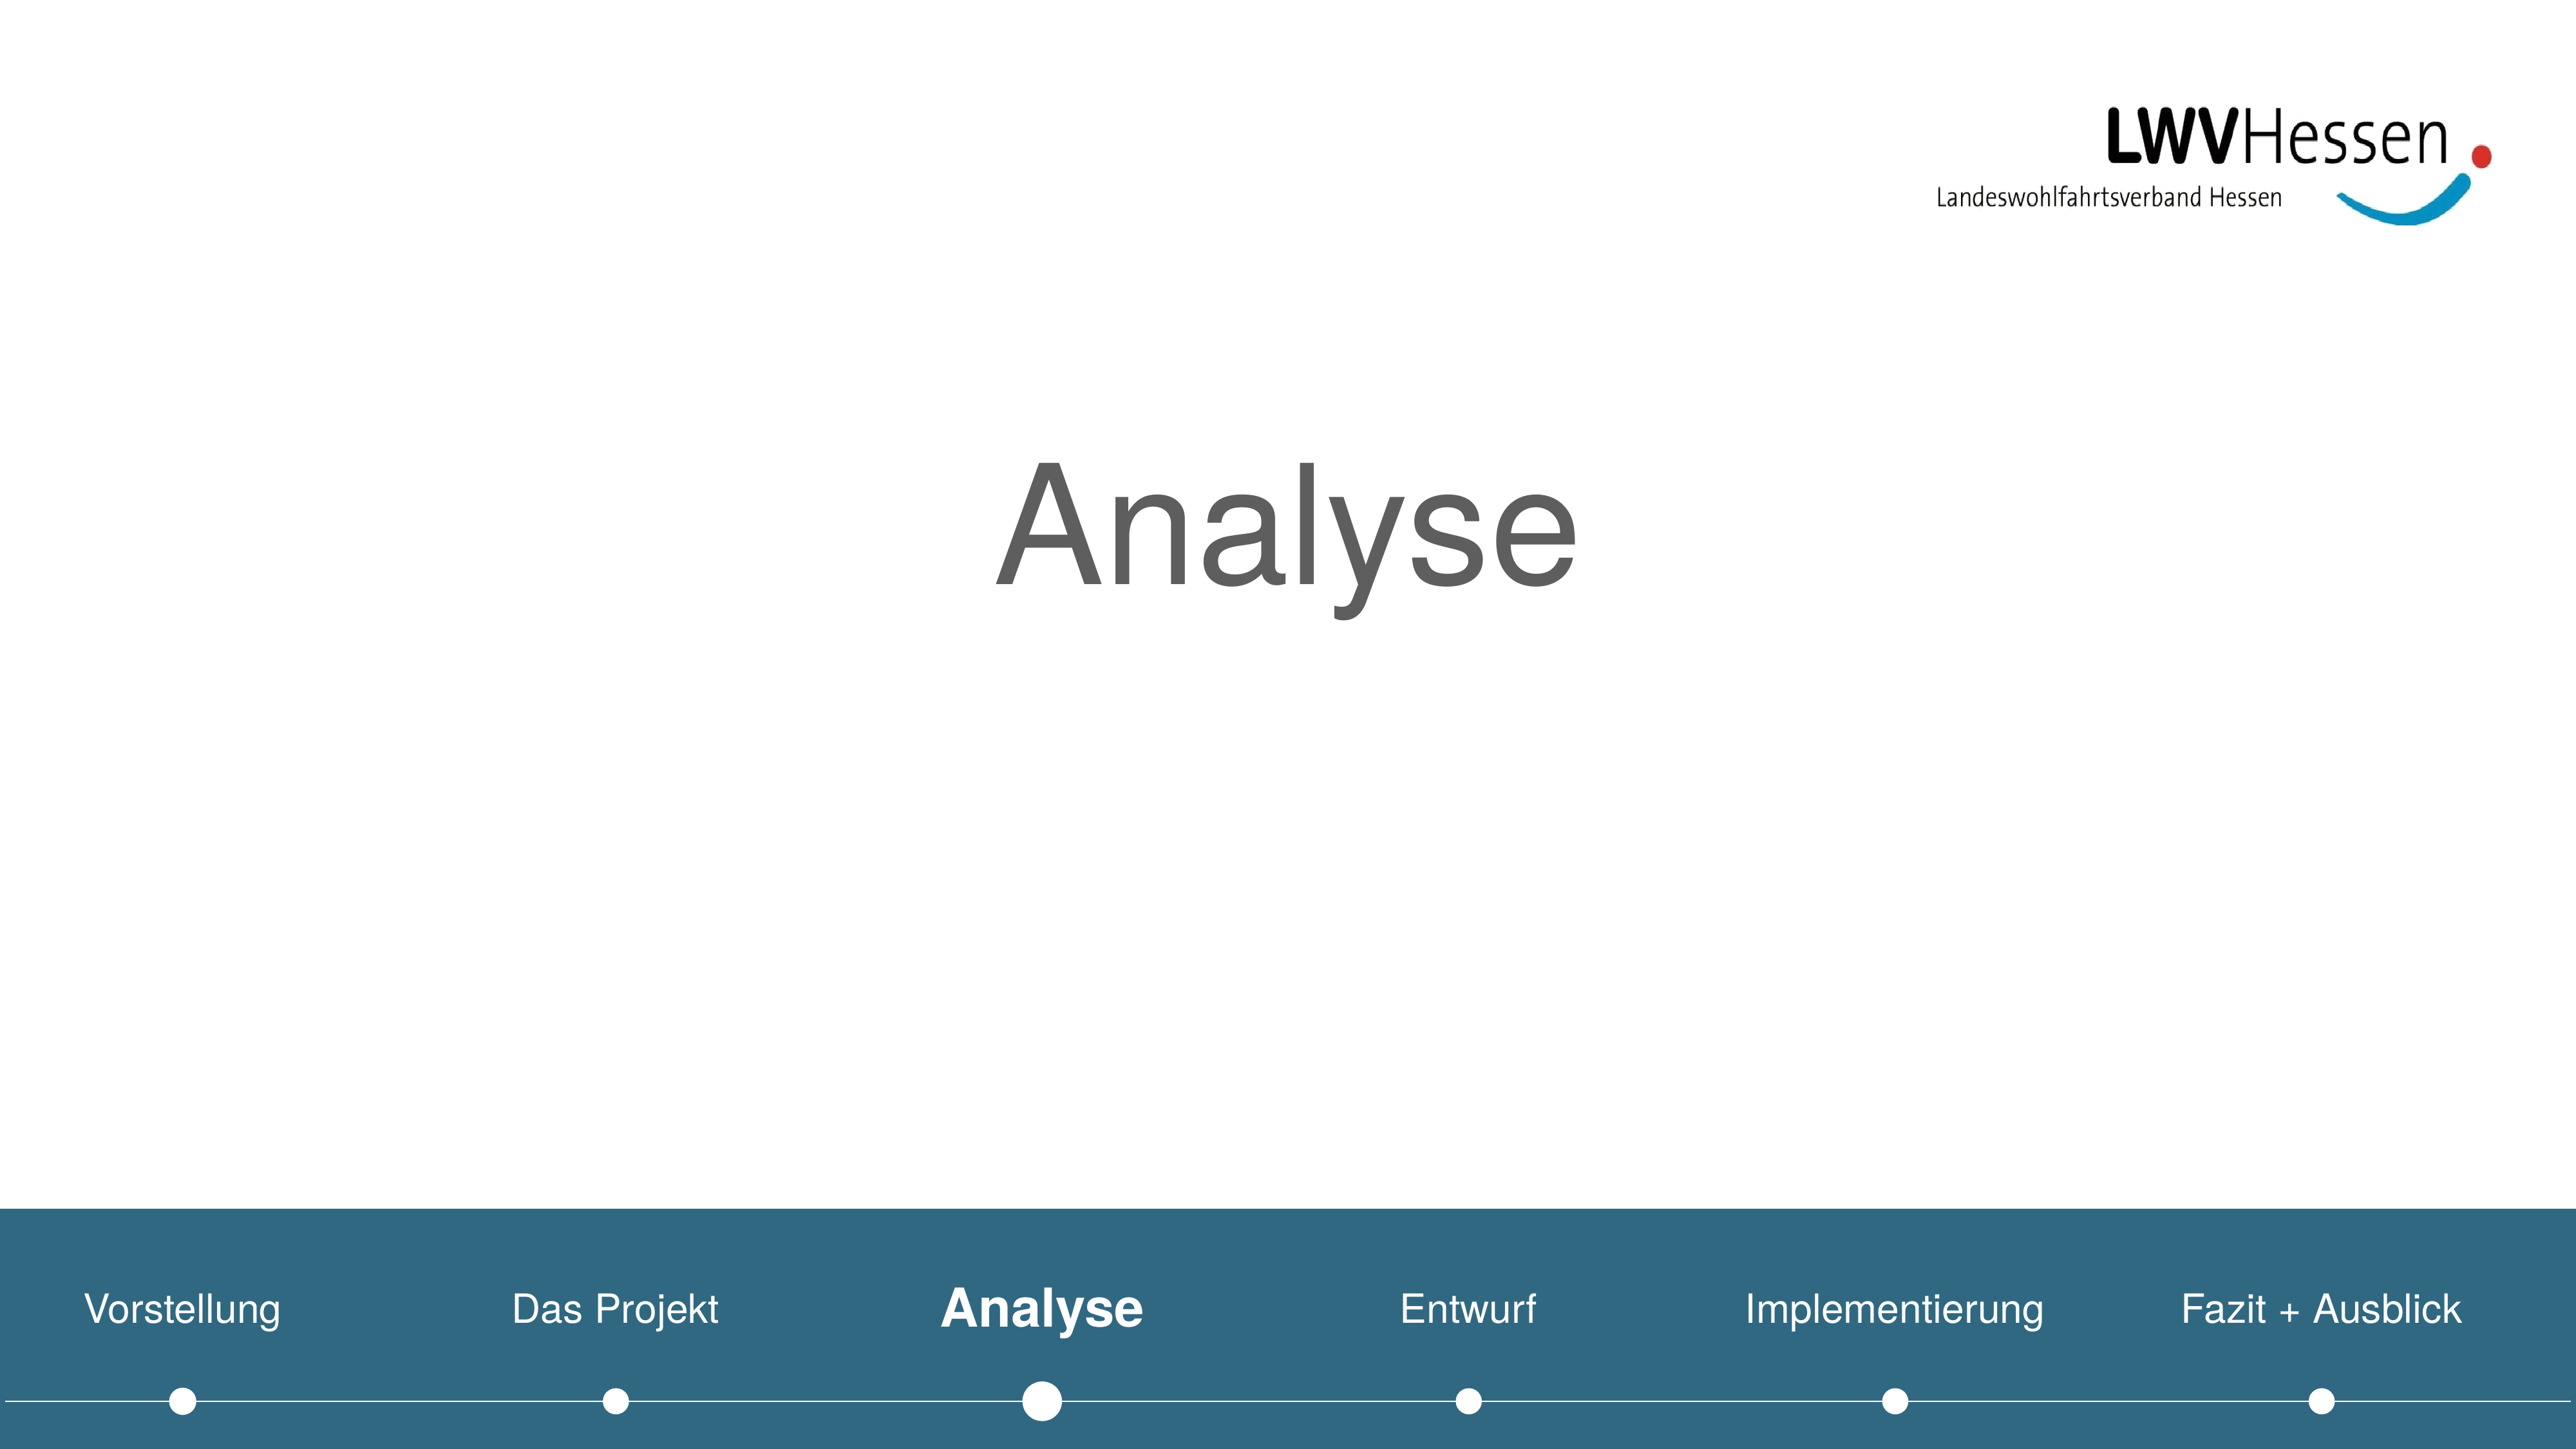

Analyse

Vorstellung
Das Projekt
Analyse
Entwurf
Implementierung
Fazit + Ausblick